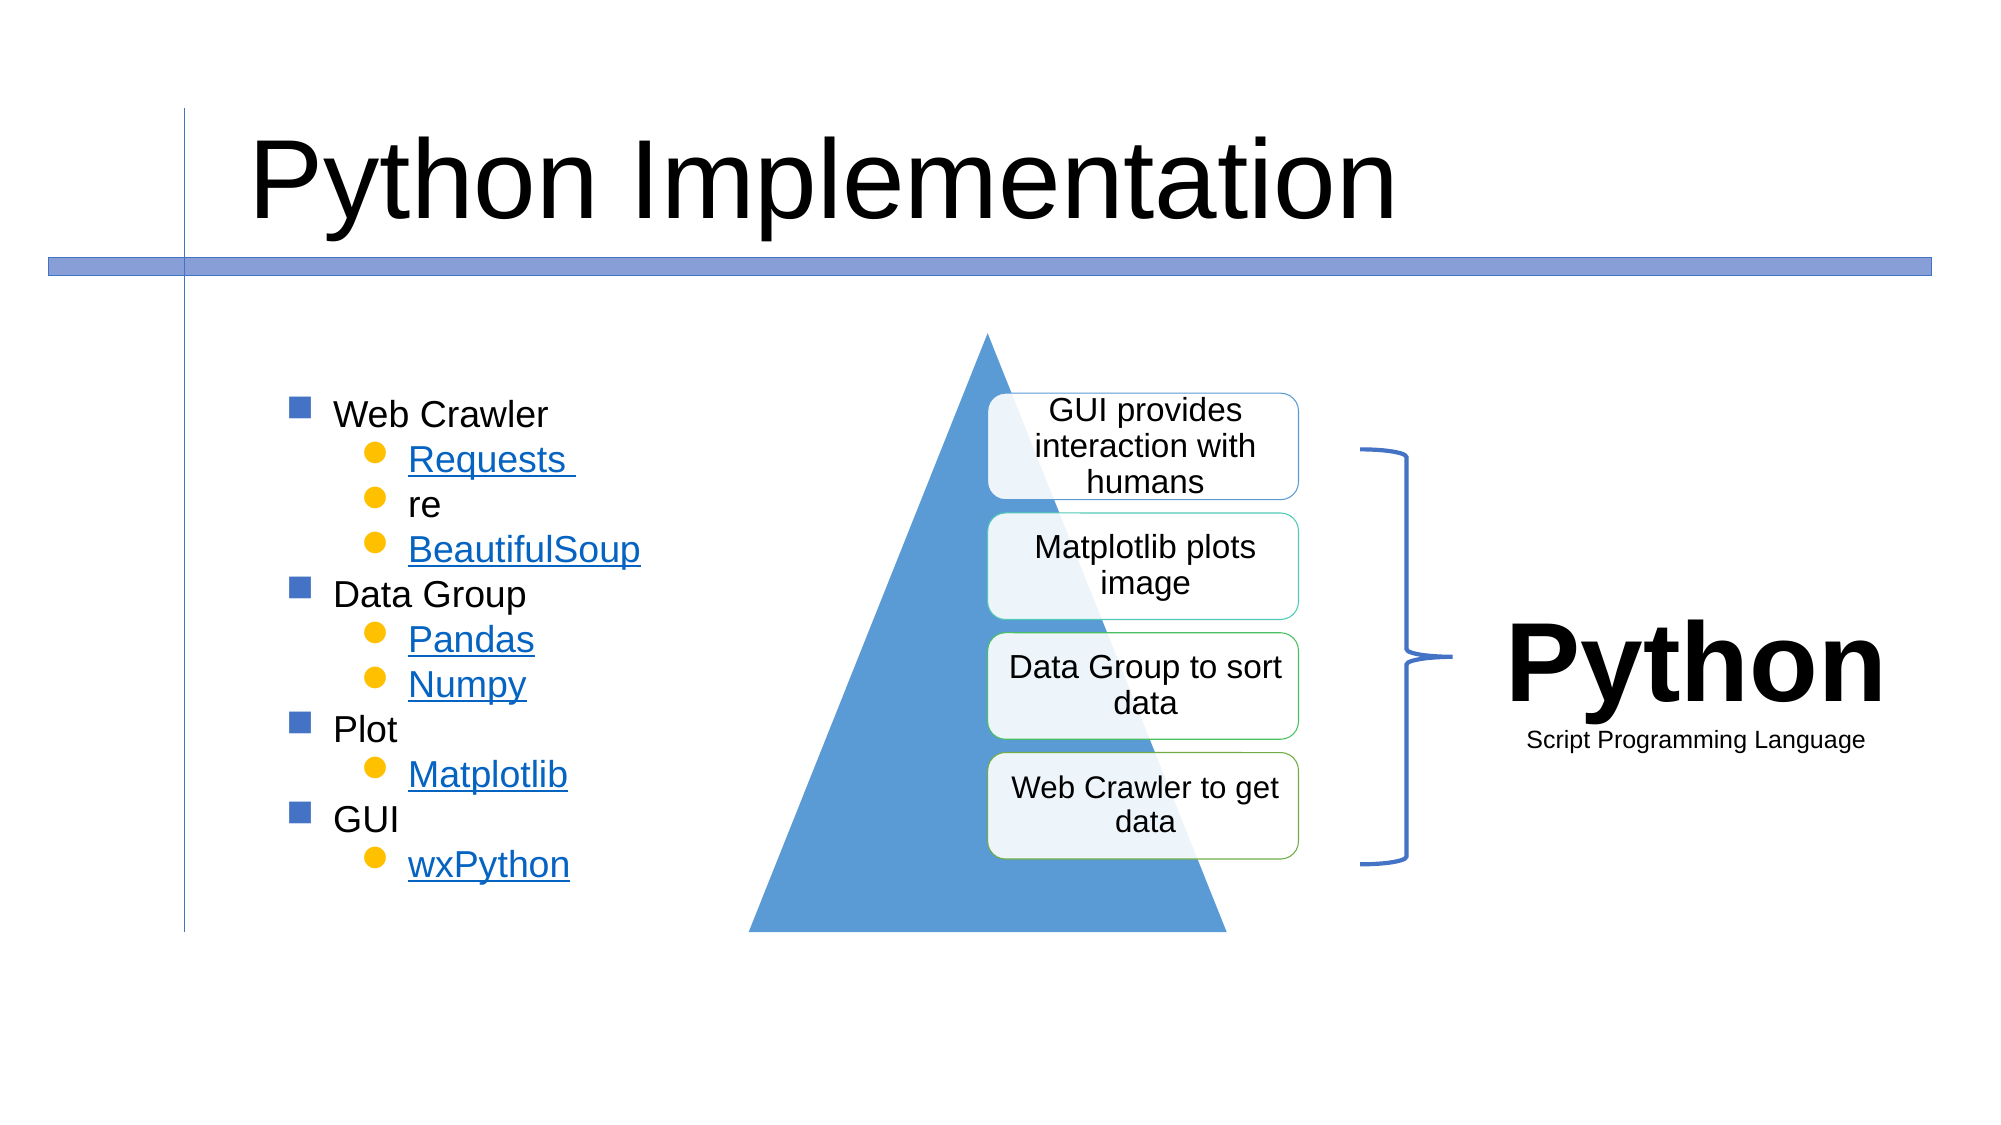

# Python Implementation

GUI provides interaction with humans
Matplotlib plots image
Data Group to sort data
Web Crawler to get data
Web Crawler
Requests
re
BeautifulSoup
Data Group
Pandas
Numpy
Plot
Matplotlib
GUI
wxPython

Python
Script Programming Language